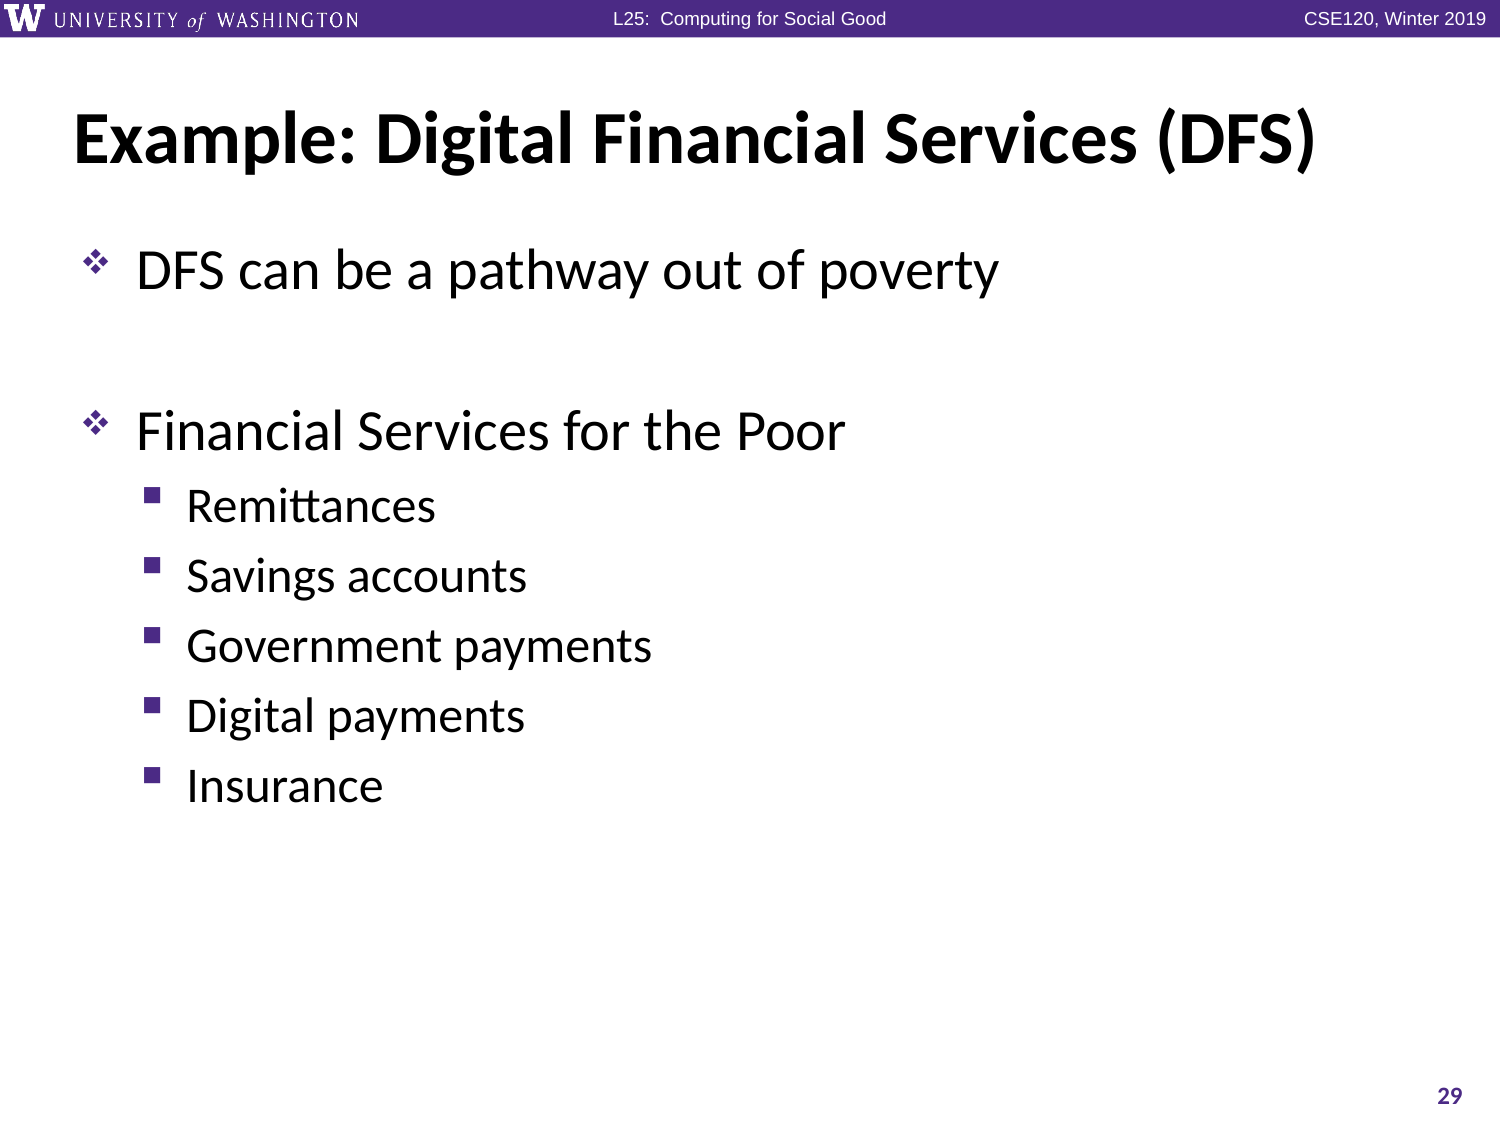

# Example: Digital Financial Services (DFS)
DFS can be a pathway out of poverty

Financial Services for the Poor
Remittances
Savings accounts
Government payments
Digital payments
Insurance

29